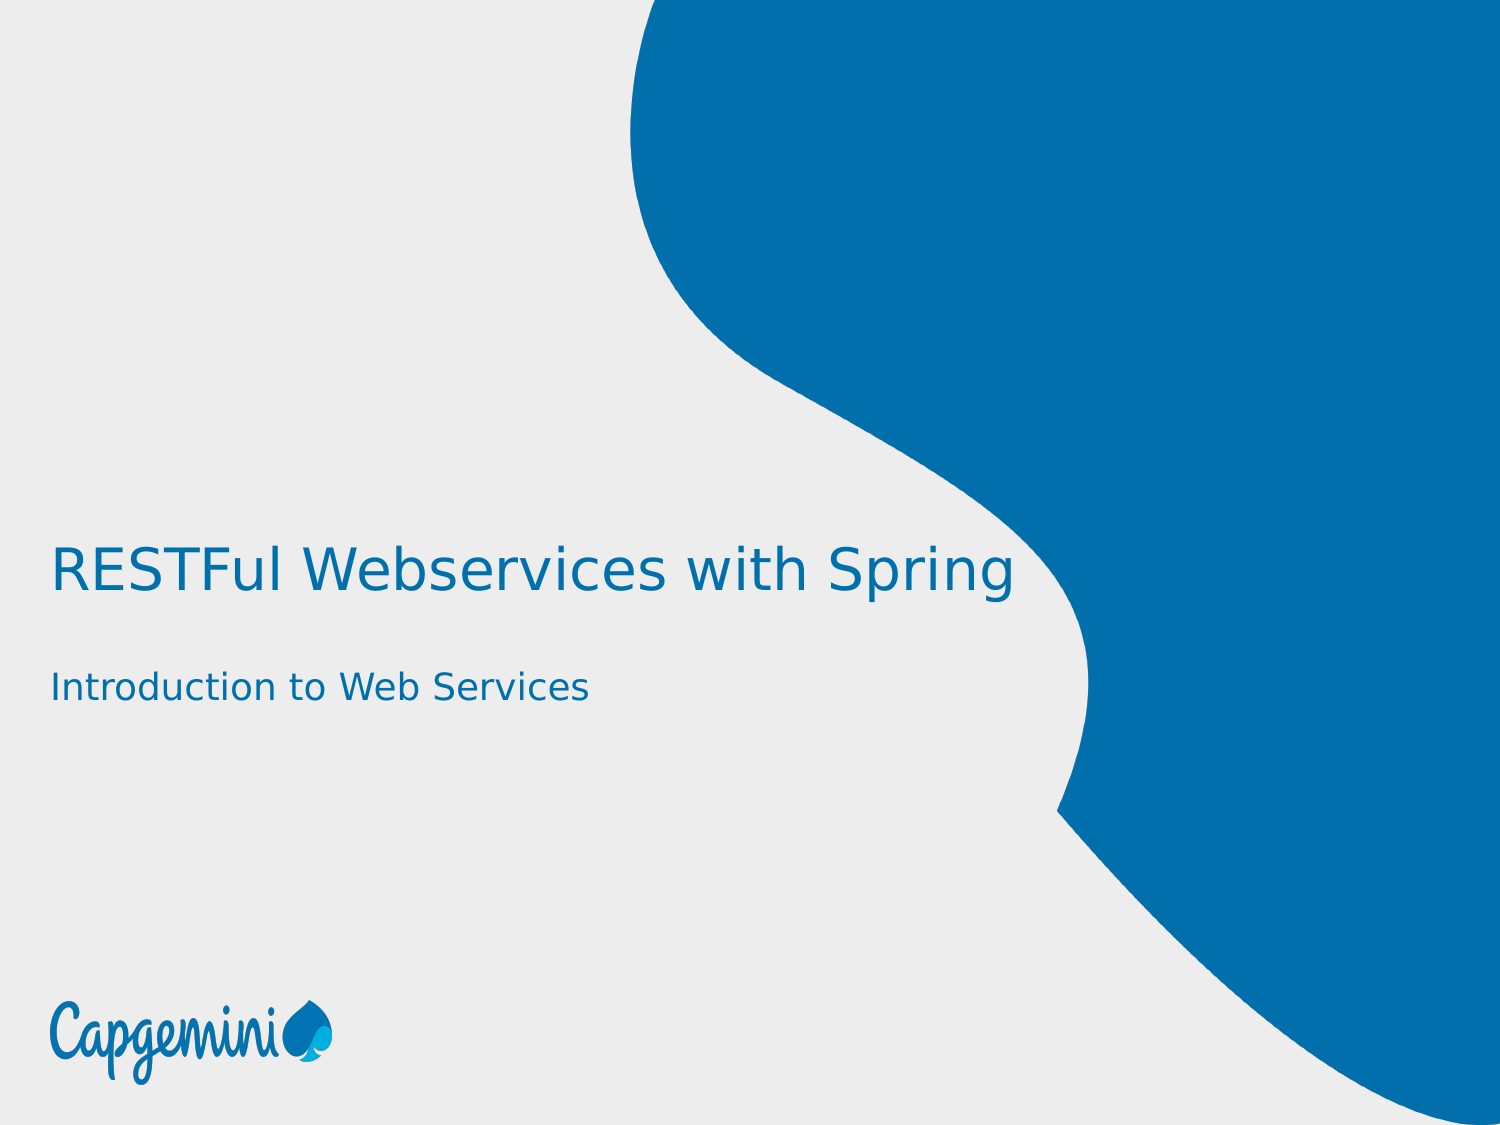

# RESTFul Webservices with Spring
Introduction to Web Services